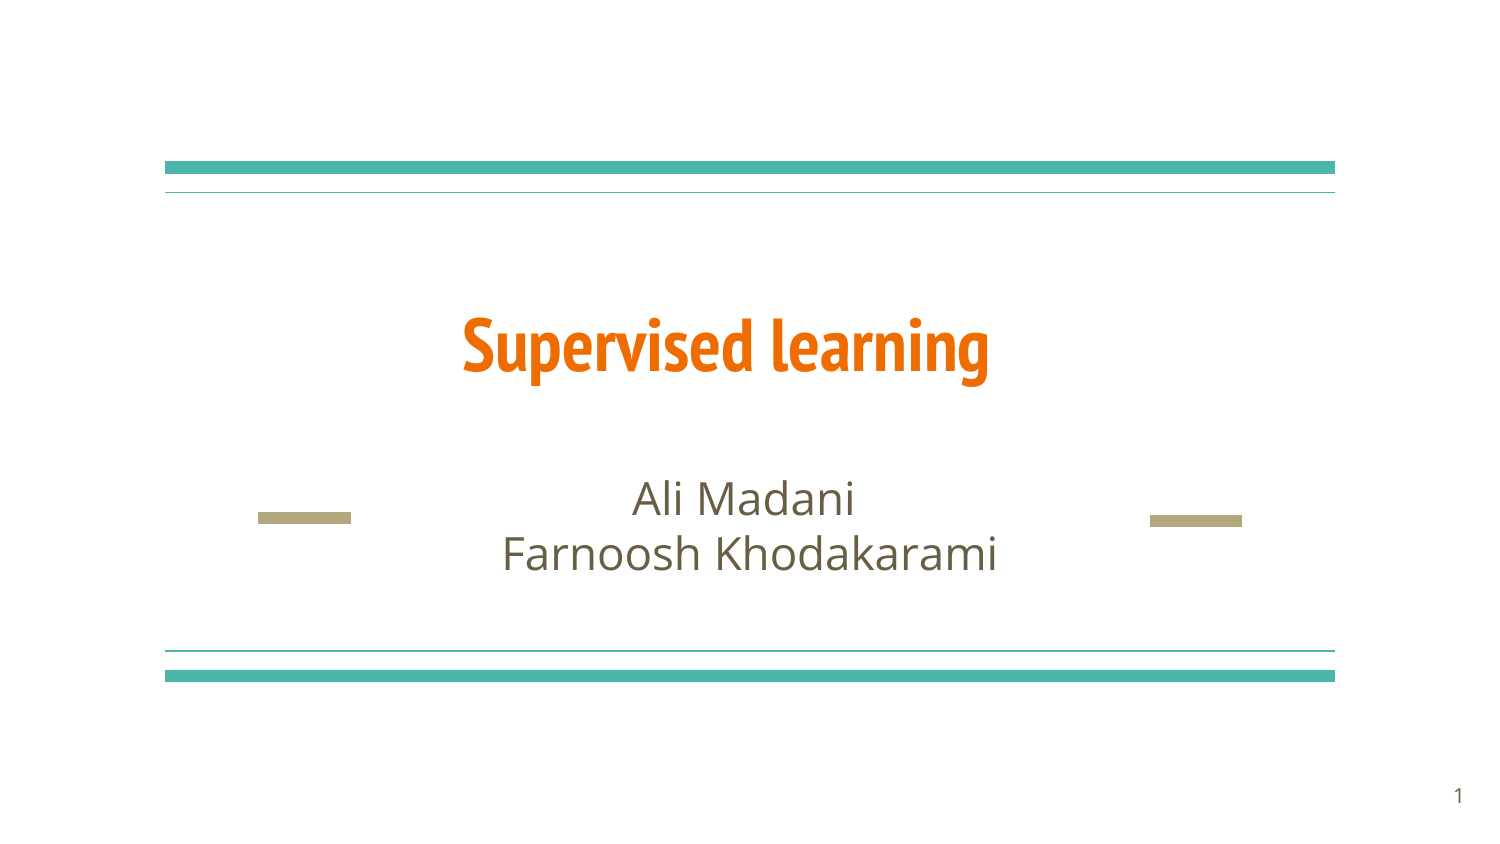

# Supervised learning
 Ali Madani
Farnoosh Khodakarami
1